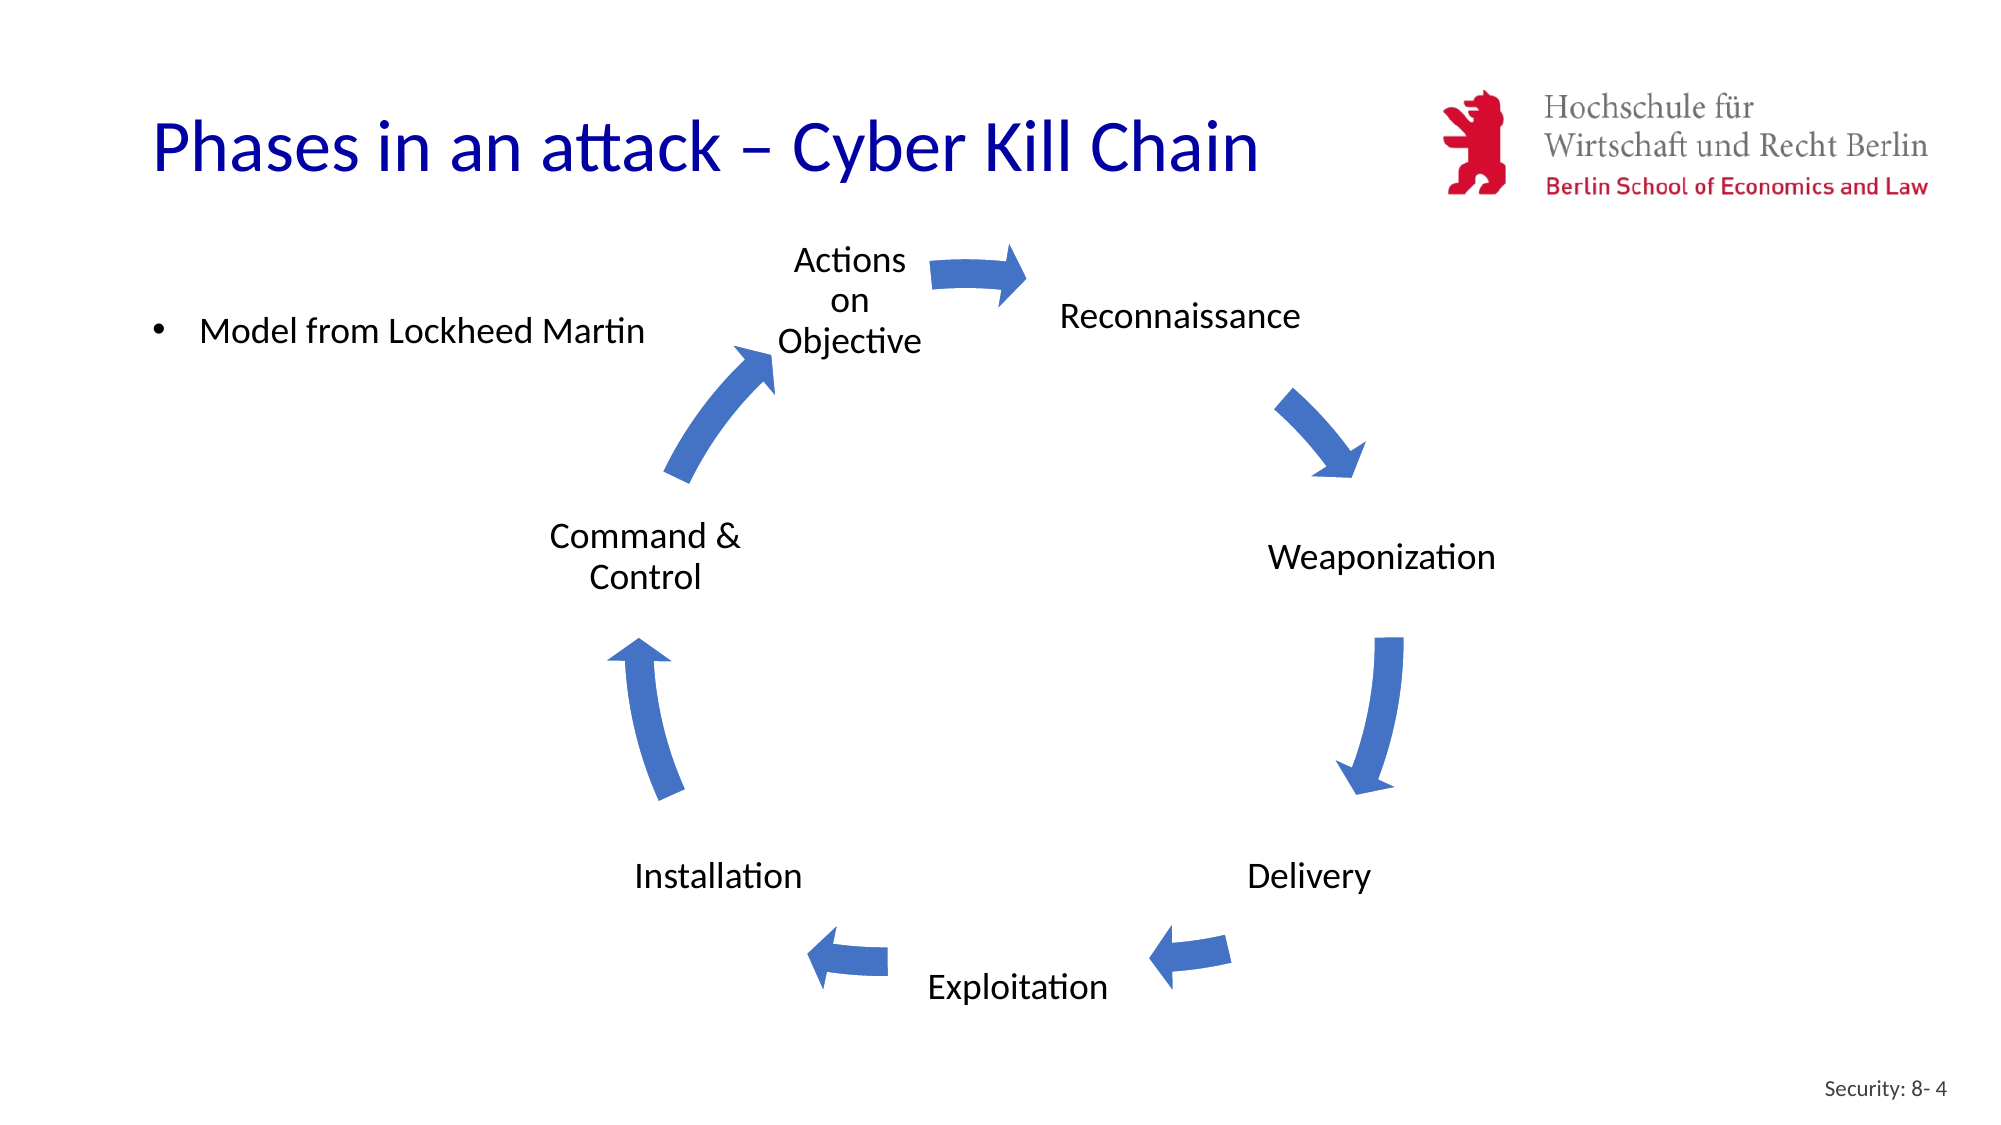

# Phases in an attack – Cyber Kill Chain
Reconnaissance
Weaponization
Delivery
Exploitation
Installation
Command & Control
Actions on Objective
Model from Lockheed Martin

Security: 8- 4